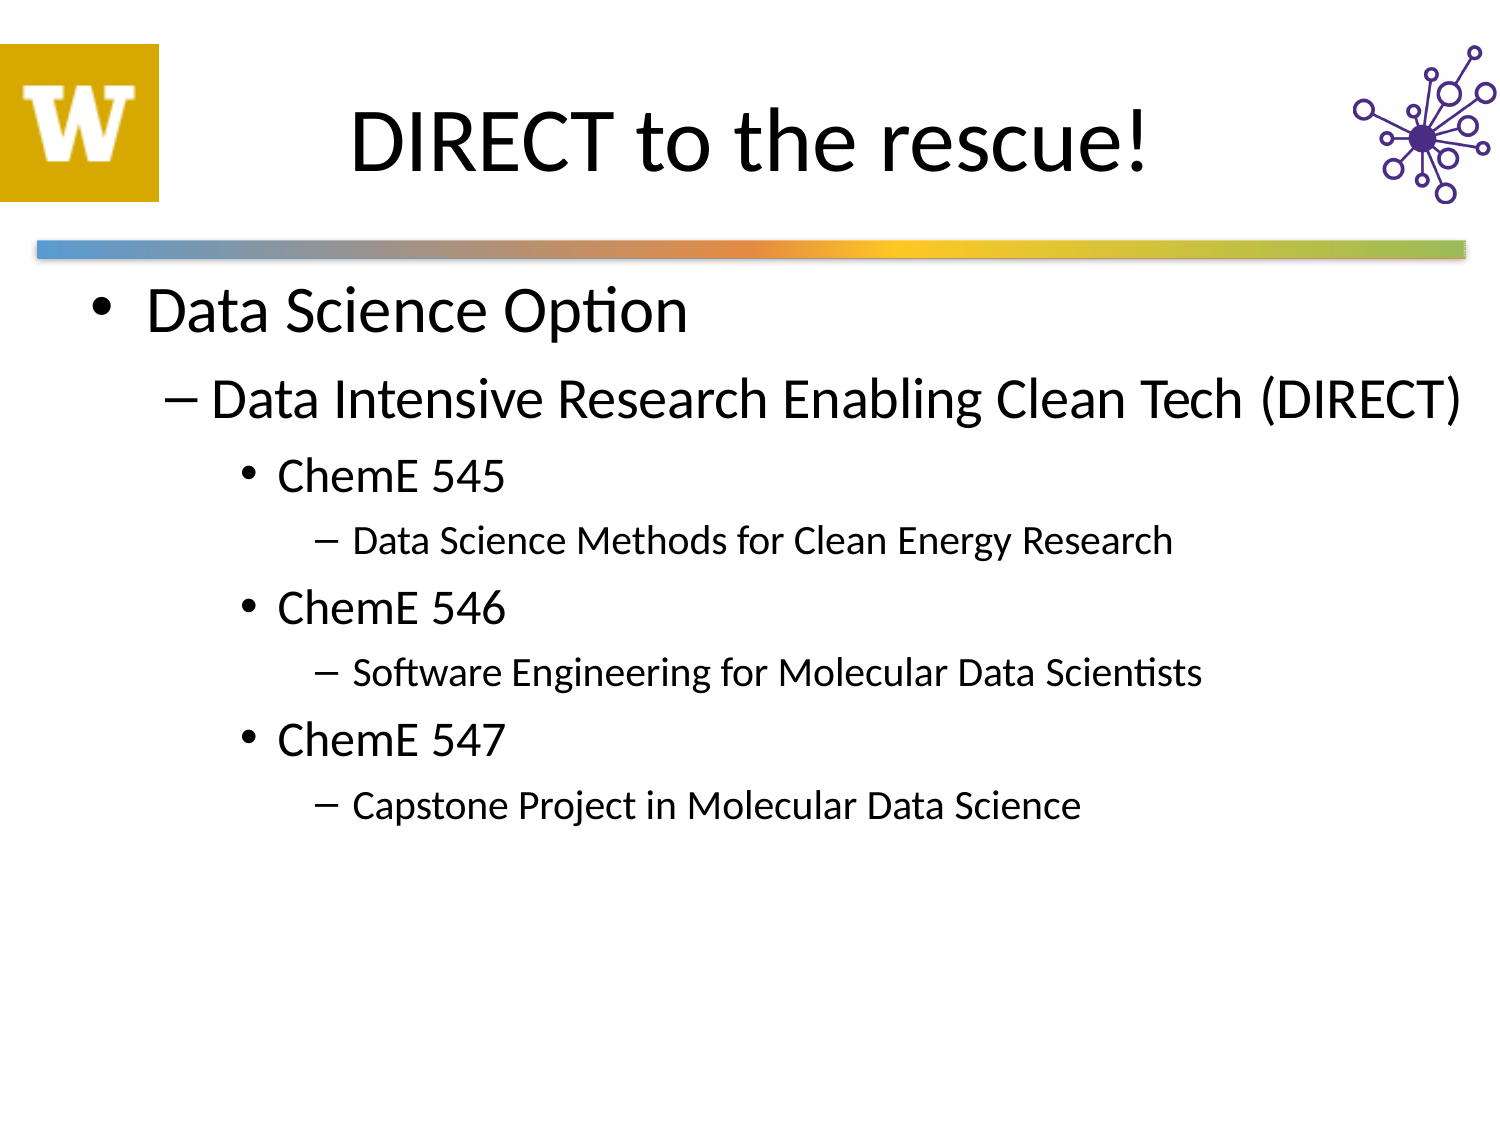

# DIRECT to the rescue!

Data Science Option
Data Intensive Research Enabling Clean Tech (DIRECT)
ChemE 545
Data Science Methods for Clean Energy Research
ChemE 546
Software Engineering for Molecular Data Scientists
ChemE 547
Capstone Project in Molecular Data Science